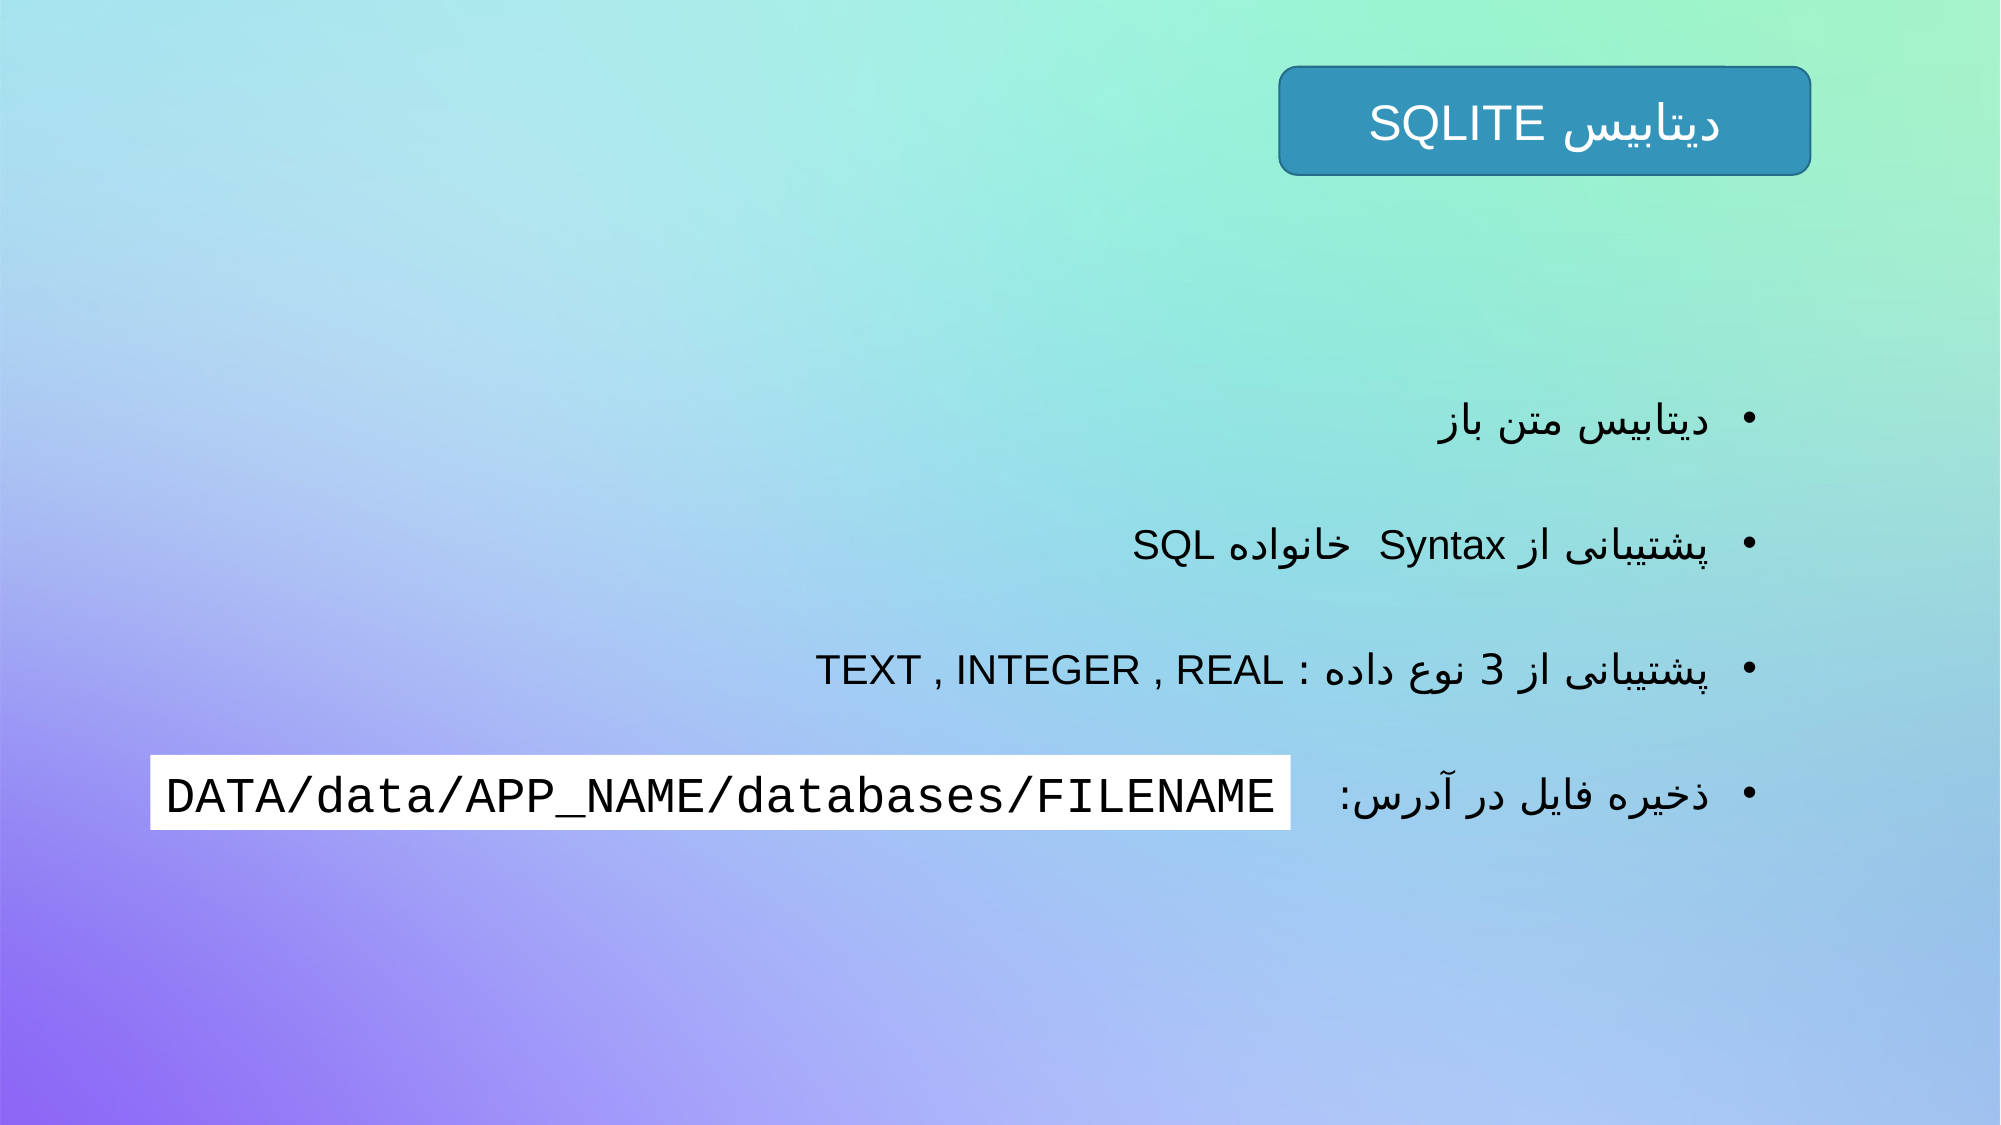

دیتابیس SQLITE
دیتابیس متن باز
پشتیبانی از Syntax  خانواده SQL
پشتیبانی از 3 نوع داده : TEXT , INTEGER , REAL
ذخیره فایل در آدرس:
DATA/data/APP_NAME/databases/FILENAME